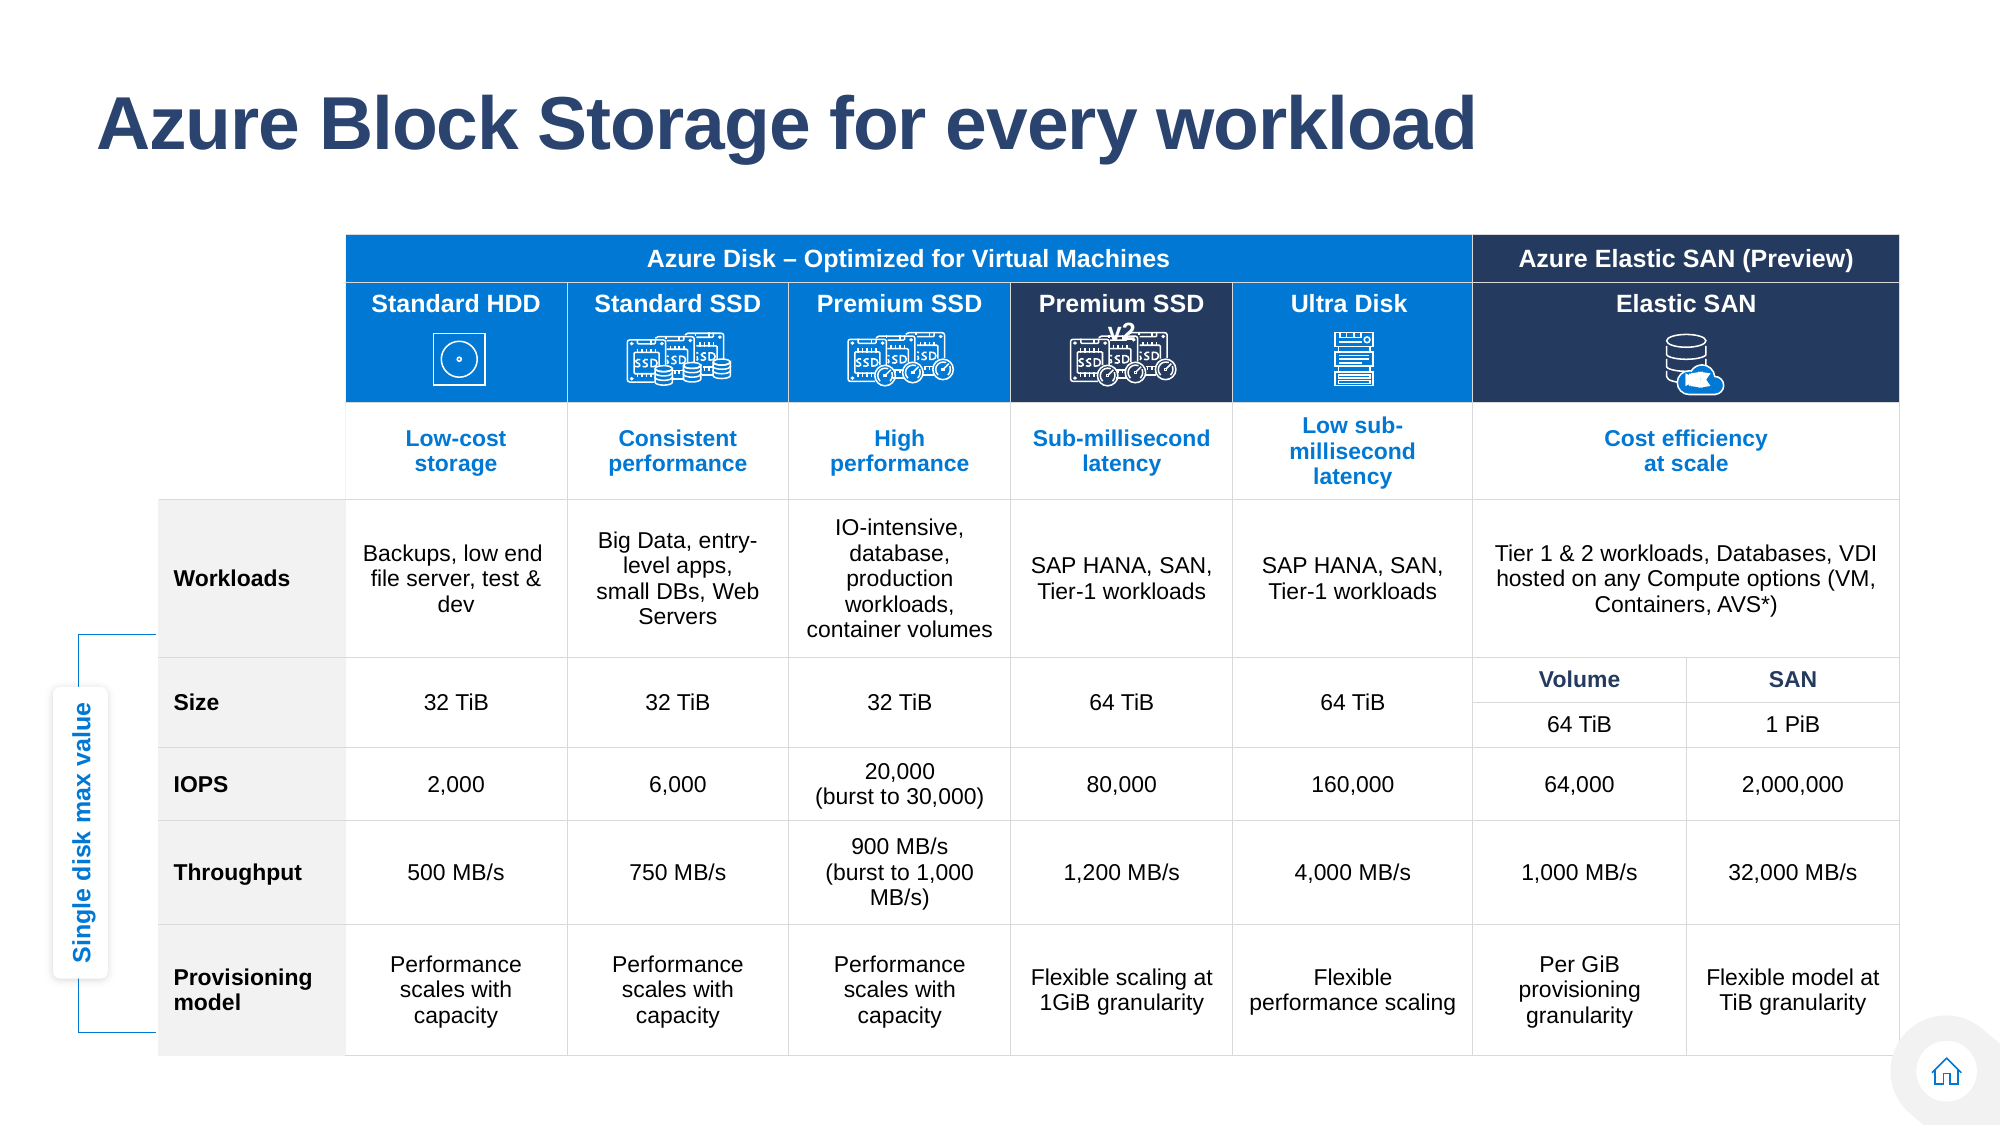

# Azure Block Storage for every workload
|  | Azure Disk – Optimized for Virtual Machines |  |  |  |  | Azure Elastic SAN (Preview) |  |
| --- | --- | --- | --- | --- | --- | --- | --- |
|  | Standard HDD | Standard SSD | Premium SSD | Premium SSD v2 | Ultra Disk | Elastic SAN |  |
|  | Low-cost storage | Consistent performance | High performance | Sub-millisecond latency | Low sub-millisecond latency | Cost efficiency at scale |  |
| Workloads | Backups, low end file server, test & dev | Big Data, entry-level apps, small DBs, Web Servers | IO-intensive, database, production workloads, container volumes | SAP HANA, SAN, Tier-1 workloads | SAP HANA, SAN, Tier-1 workloads | Tier 1 & 2 workloads, Databases, VDI hosted on any Compute options (VM, Containers, AVS\*) |  |
| Size | 32 TiB | 32 TiB | 32 TiB | 64 TiB | 64 TiB | Volume | SAN |
|  |  |  |  |  |  | 64 TiB | 1 PiB |
| IOPS | 2,000 | 6,000 | 20,000 (burst to 30,000) | 80,000 | 160,000 | 64,000 | 2,000,000 |
| Throughput | 500 MB/s | 750 MB/s | 900 MB/s (burst to 1,000 MB/s) | 1,200 MB/s | 4,000 MB/s | 1,000 MB/s | 32,000 MB/s |
| Provisioning model | Performance scales with capacity | Performance scales with capacity | Performance scales with capacity | Flexible scaling at 1GiB granularity | Flexible performance scaling | Per GiB provisioning granularity | Flexible model at TiB granularity |

Single disk max value